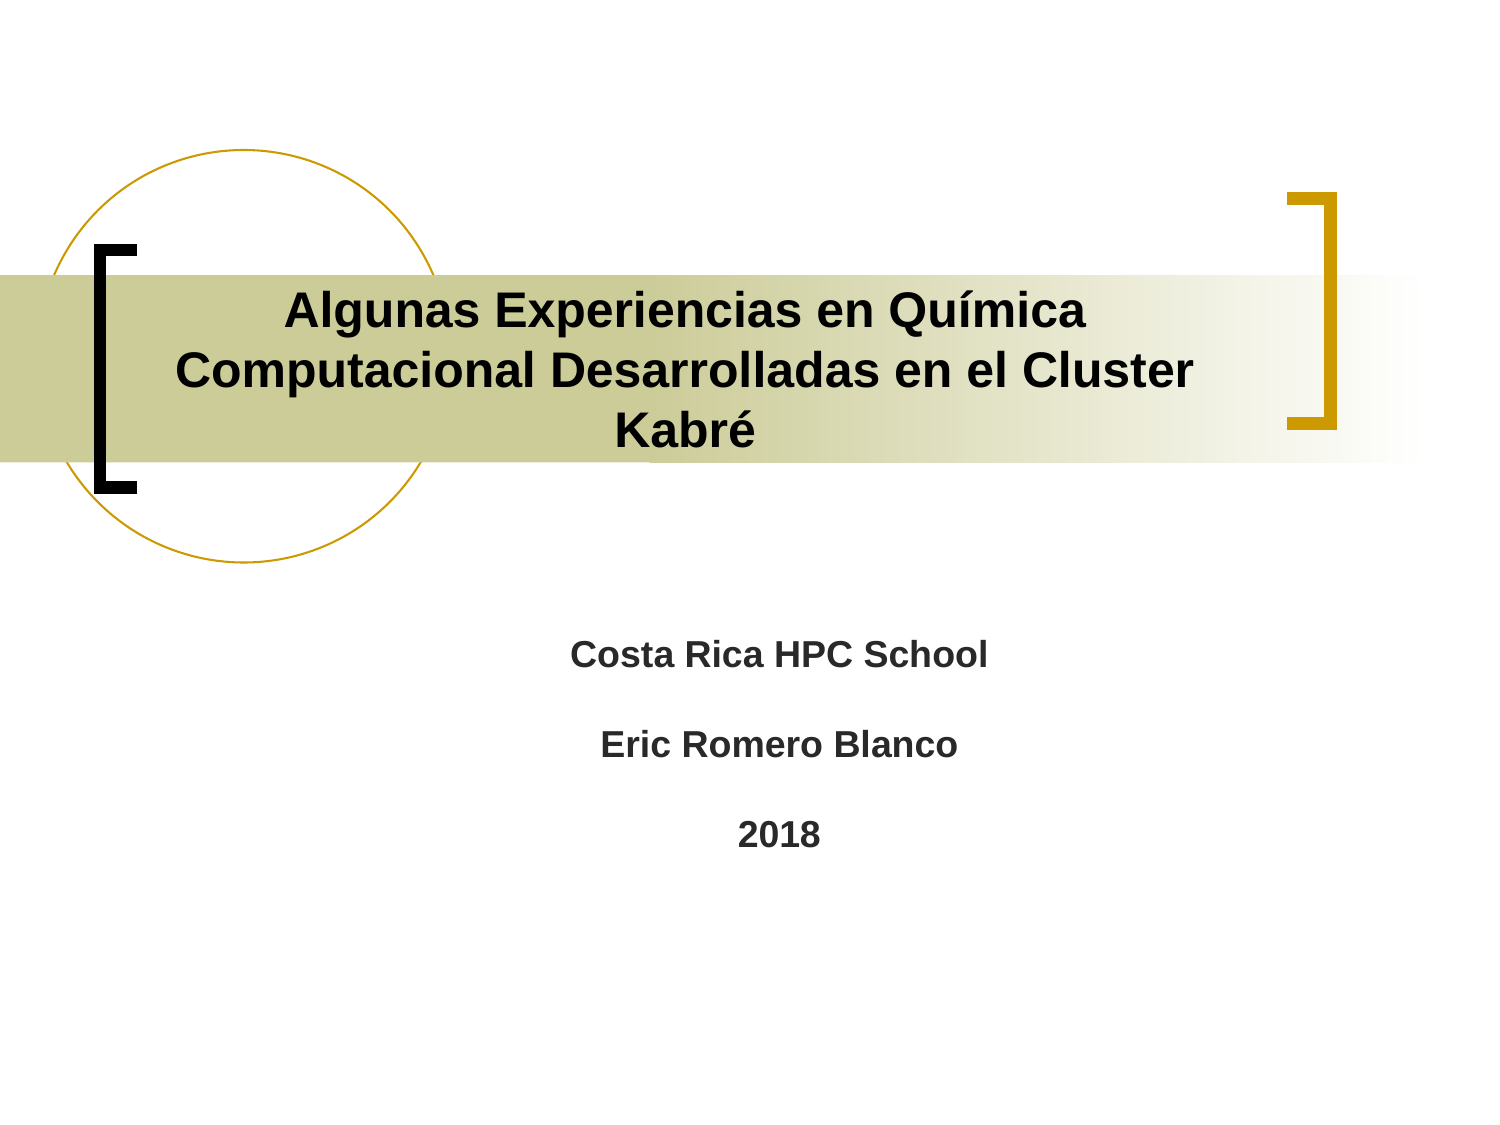

# Algunas Experiencias en Química Computacional Desarrolladas en el Cluster Kabré

Costa Rica HPC School

Eric Romero Blanco

2018